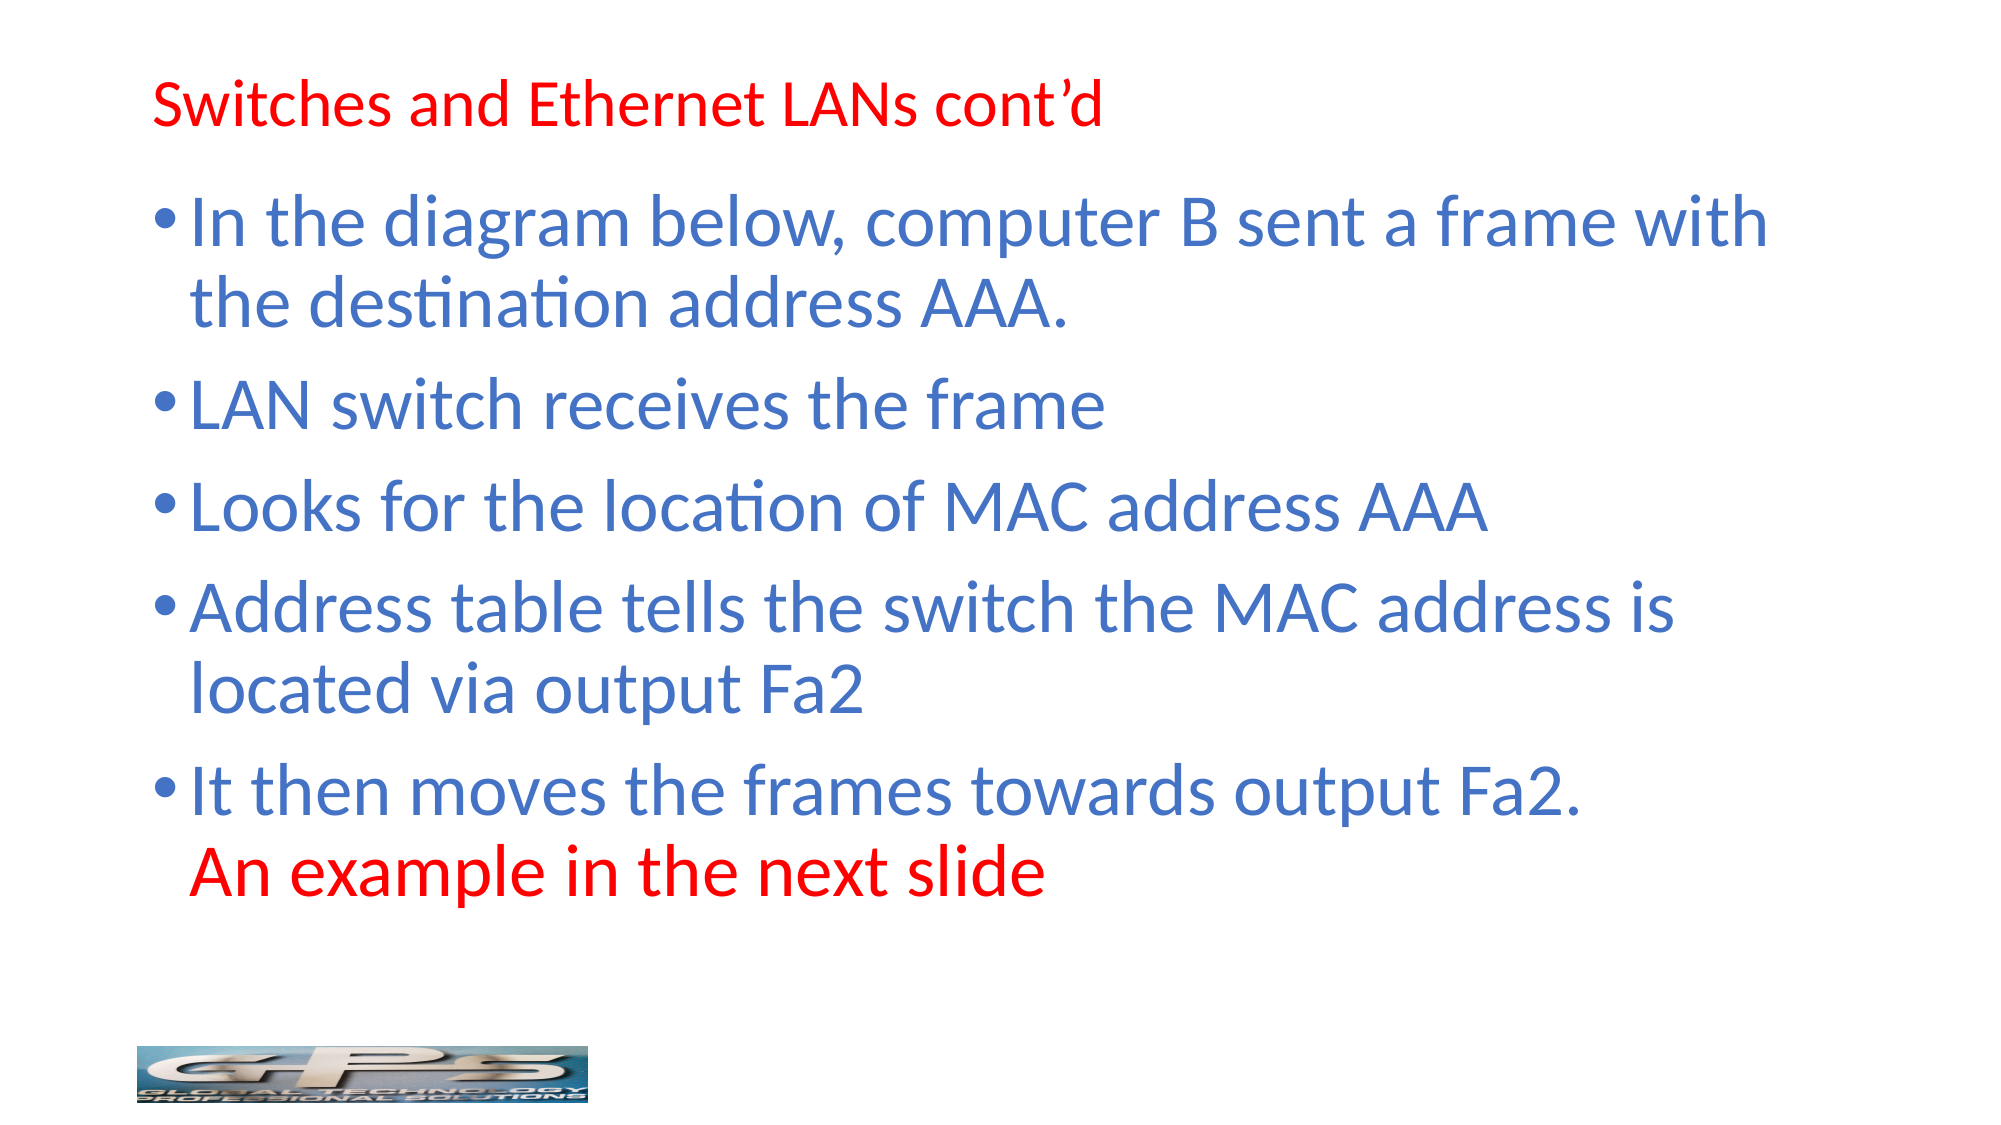

# Switches and Ethernet LANs cont’d
In the diagram below, computer B sent a frame with the destination address AAA.
LAN switch receives the frame
Looks for the location of MAC address AAA
Address table tells the switch the MAC address is located via output Fa2
It then moves the frames towards output Fa2.
An example in the next slide